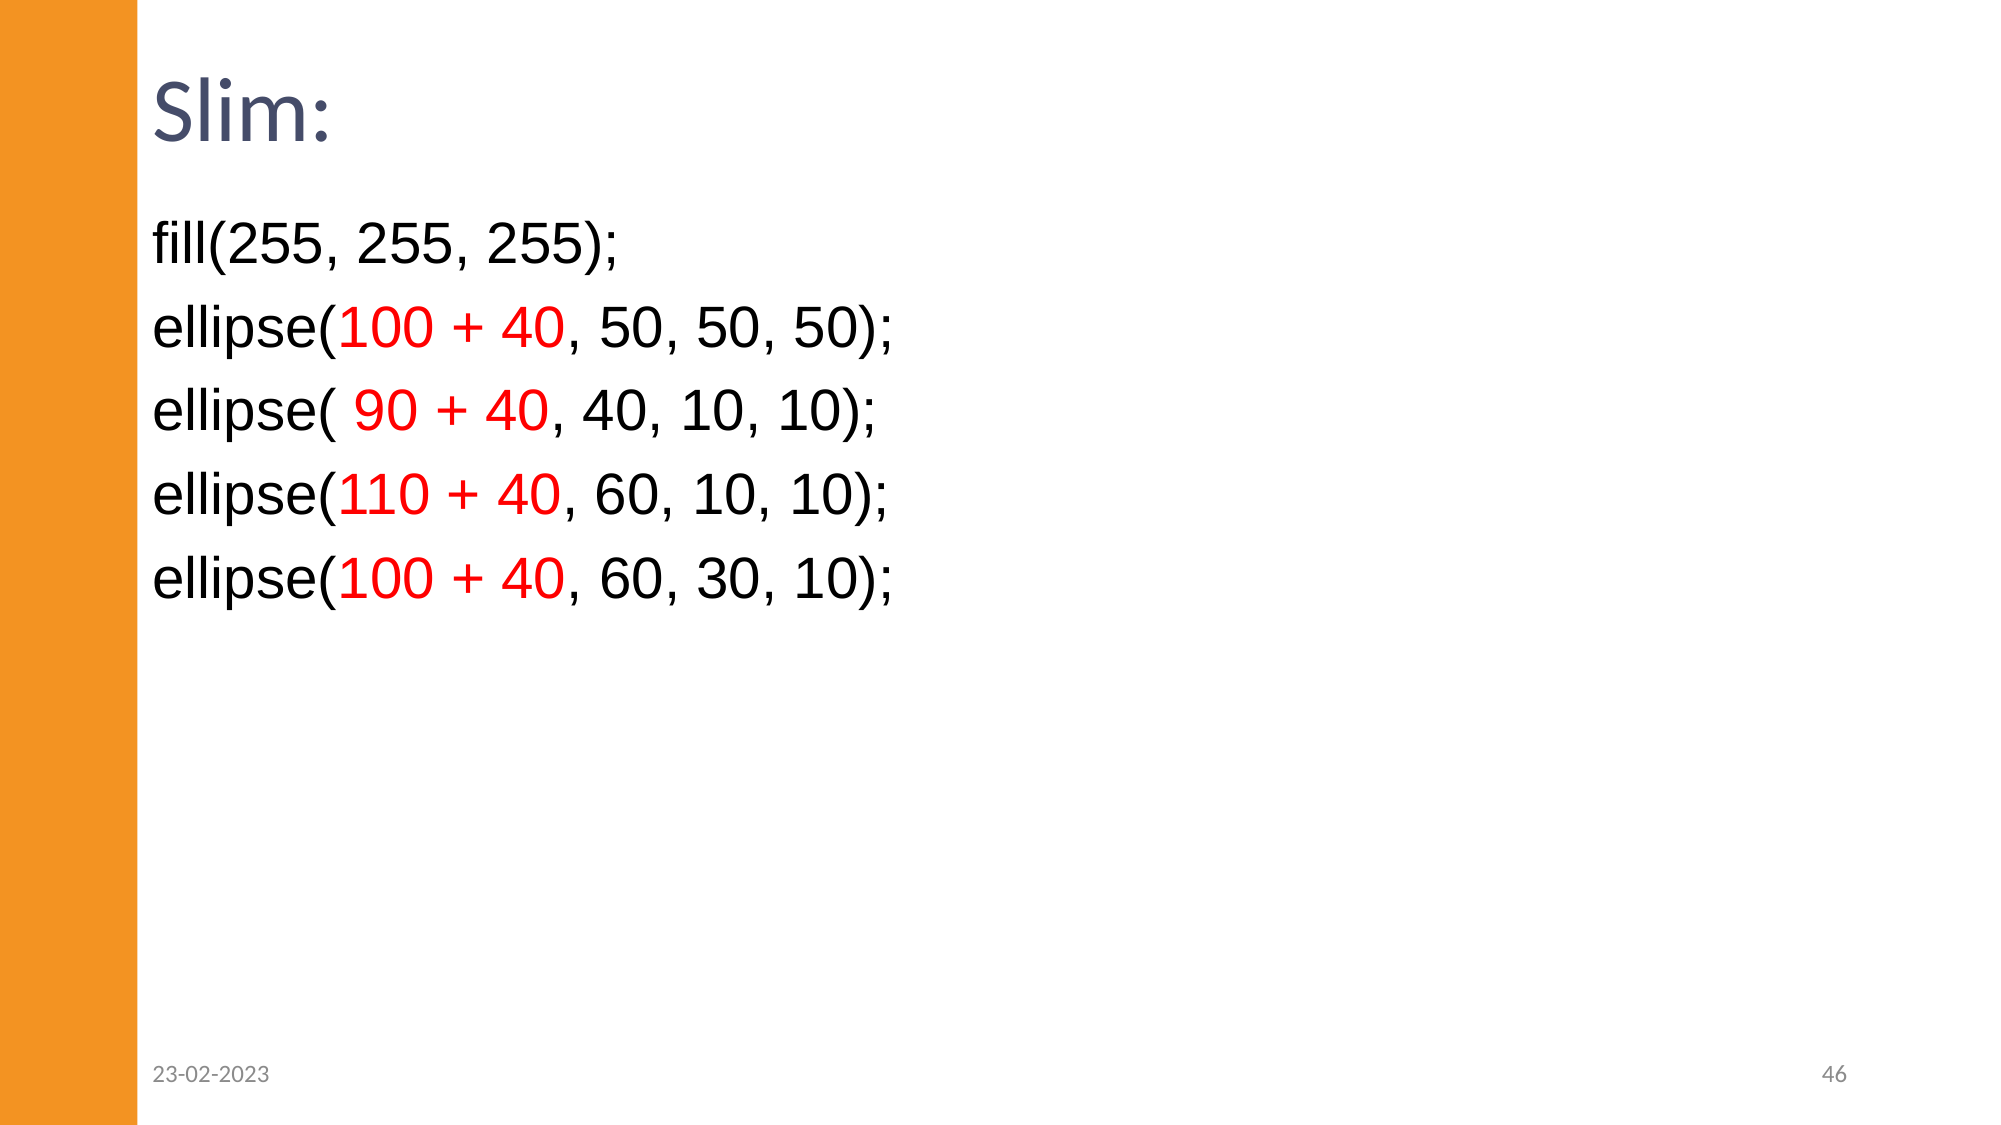

# Slim:
fill(255, 255, 255);
ellipse(100 + 40, 50, 50, 50);
ellipse( 90 + 40, 40, 10, 10);
ellipse(110 + 40, 60, 10, 10);
ellipse(100 + 40, 60, 30, 10);

23-02-2023

46